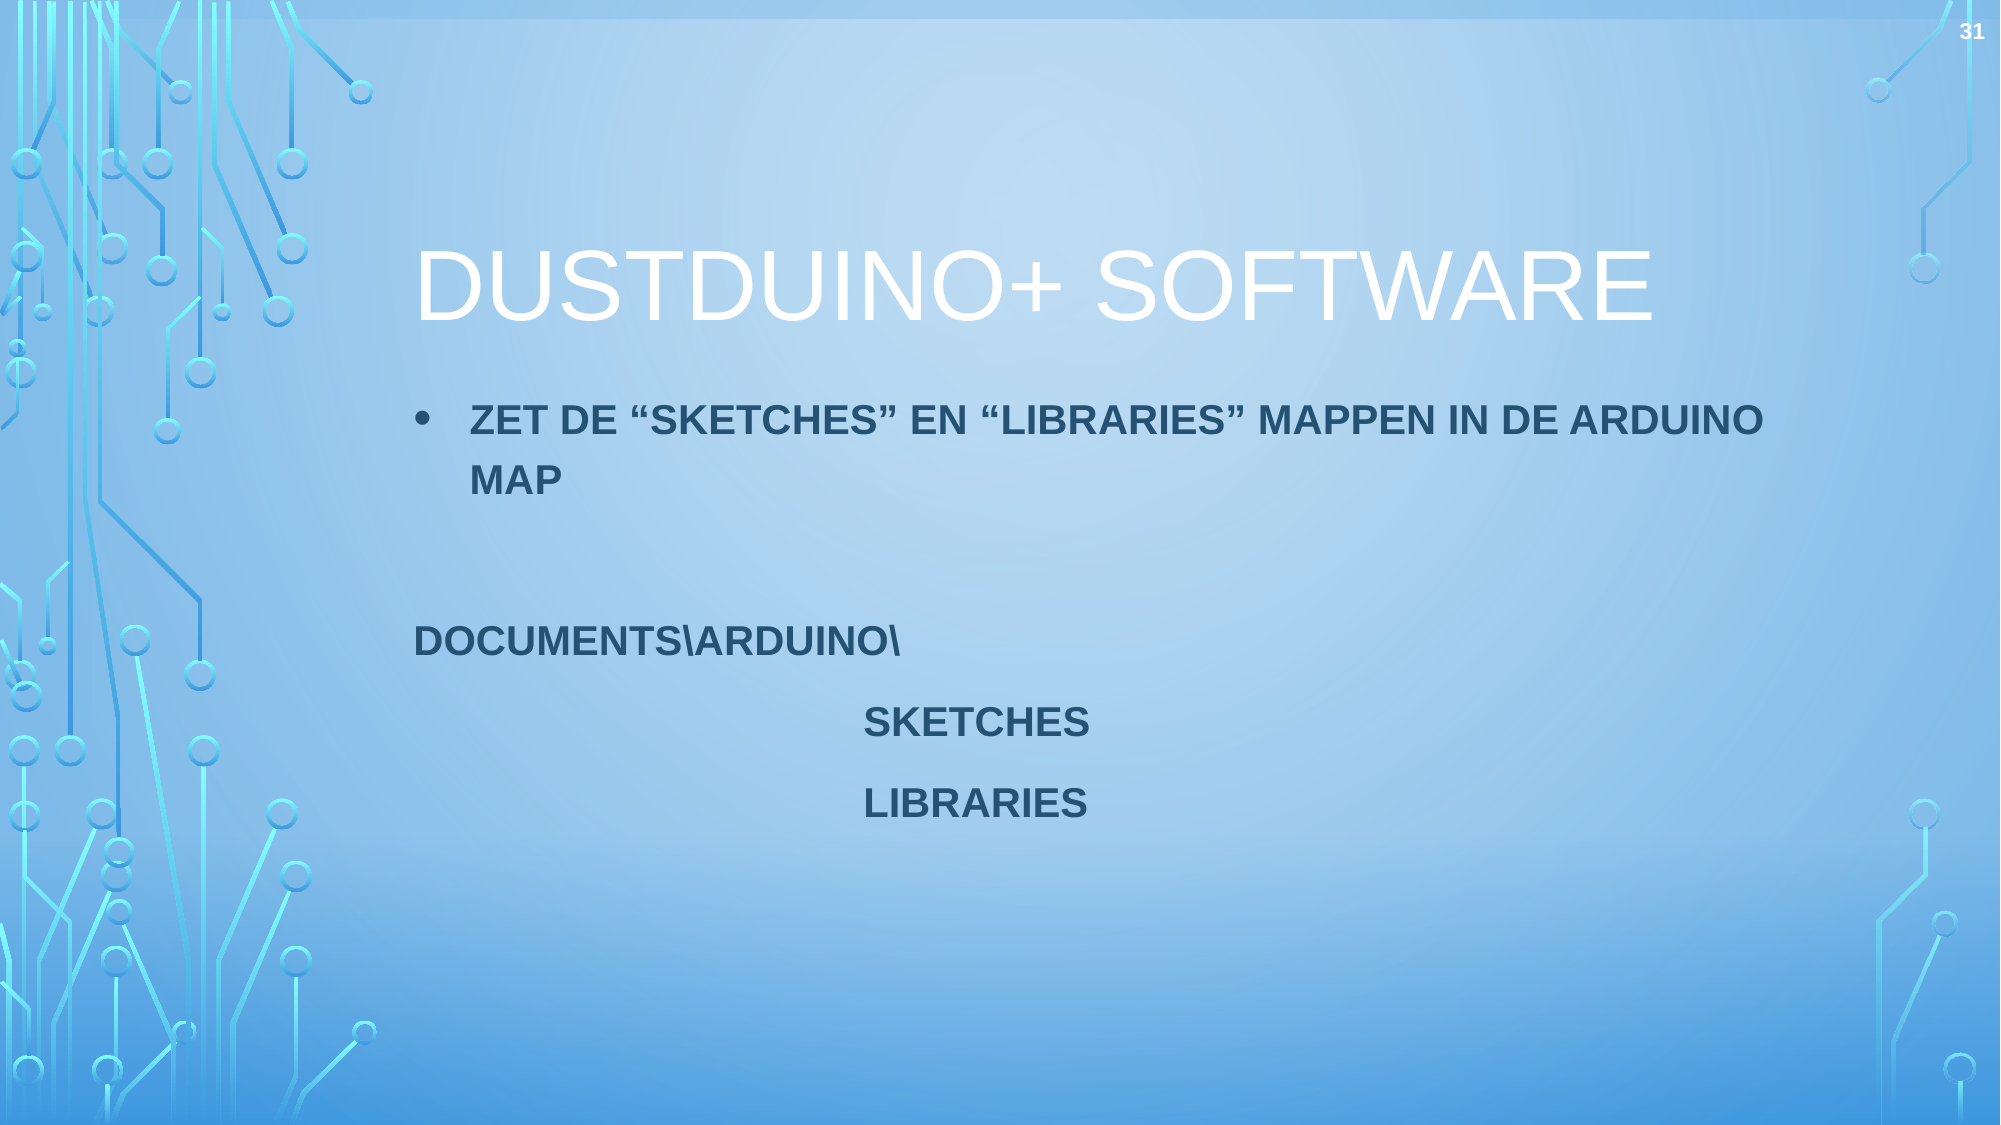

31
# Dustduino+ software
Zet de “sketches” en “libraries” mappen in de arduino map

documents\arduino\
			sketches
			libraries